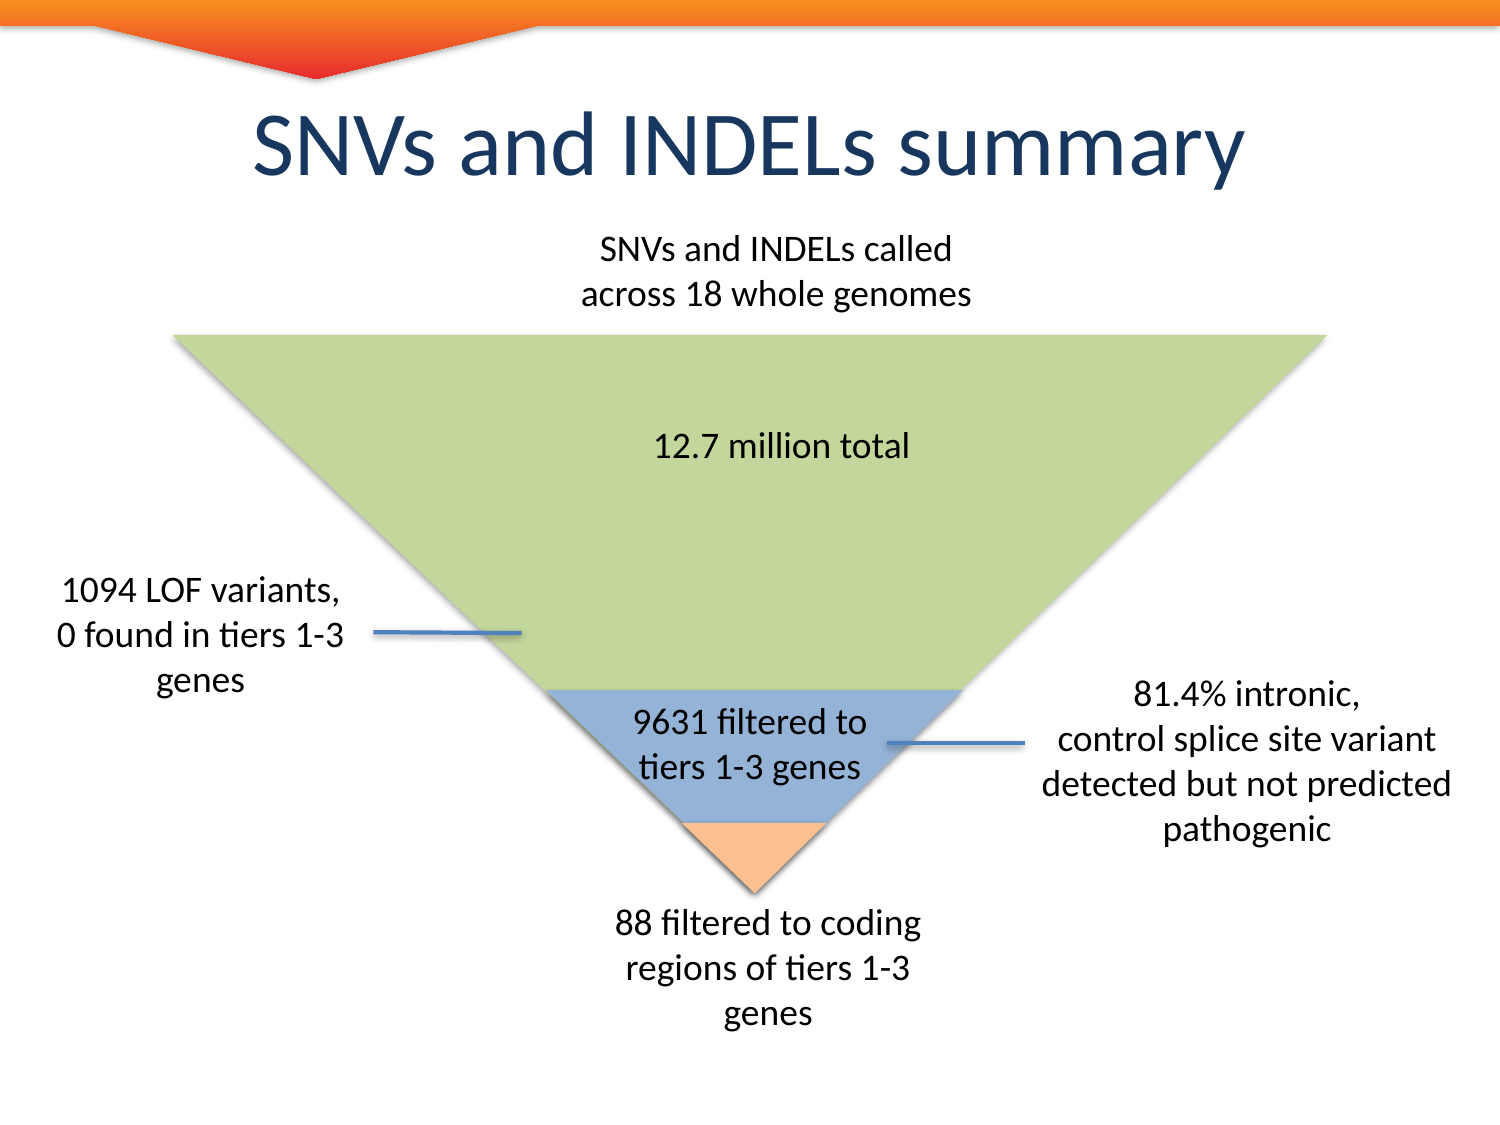

# SNVs and INDELs summary
SNVs and INDELs called
across 18 whole genomes

12.7 million total
1094 LOF variants,
0 found in tiers 1-3 genes
81.4% intronic,
control splice site variant detected but not predicted pathogenic
9631 filtered to tiers 1-3 genes
88 filtered to coding regions of tiers 1-3 genes